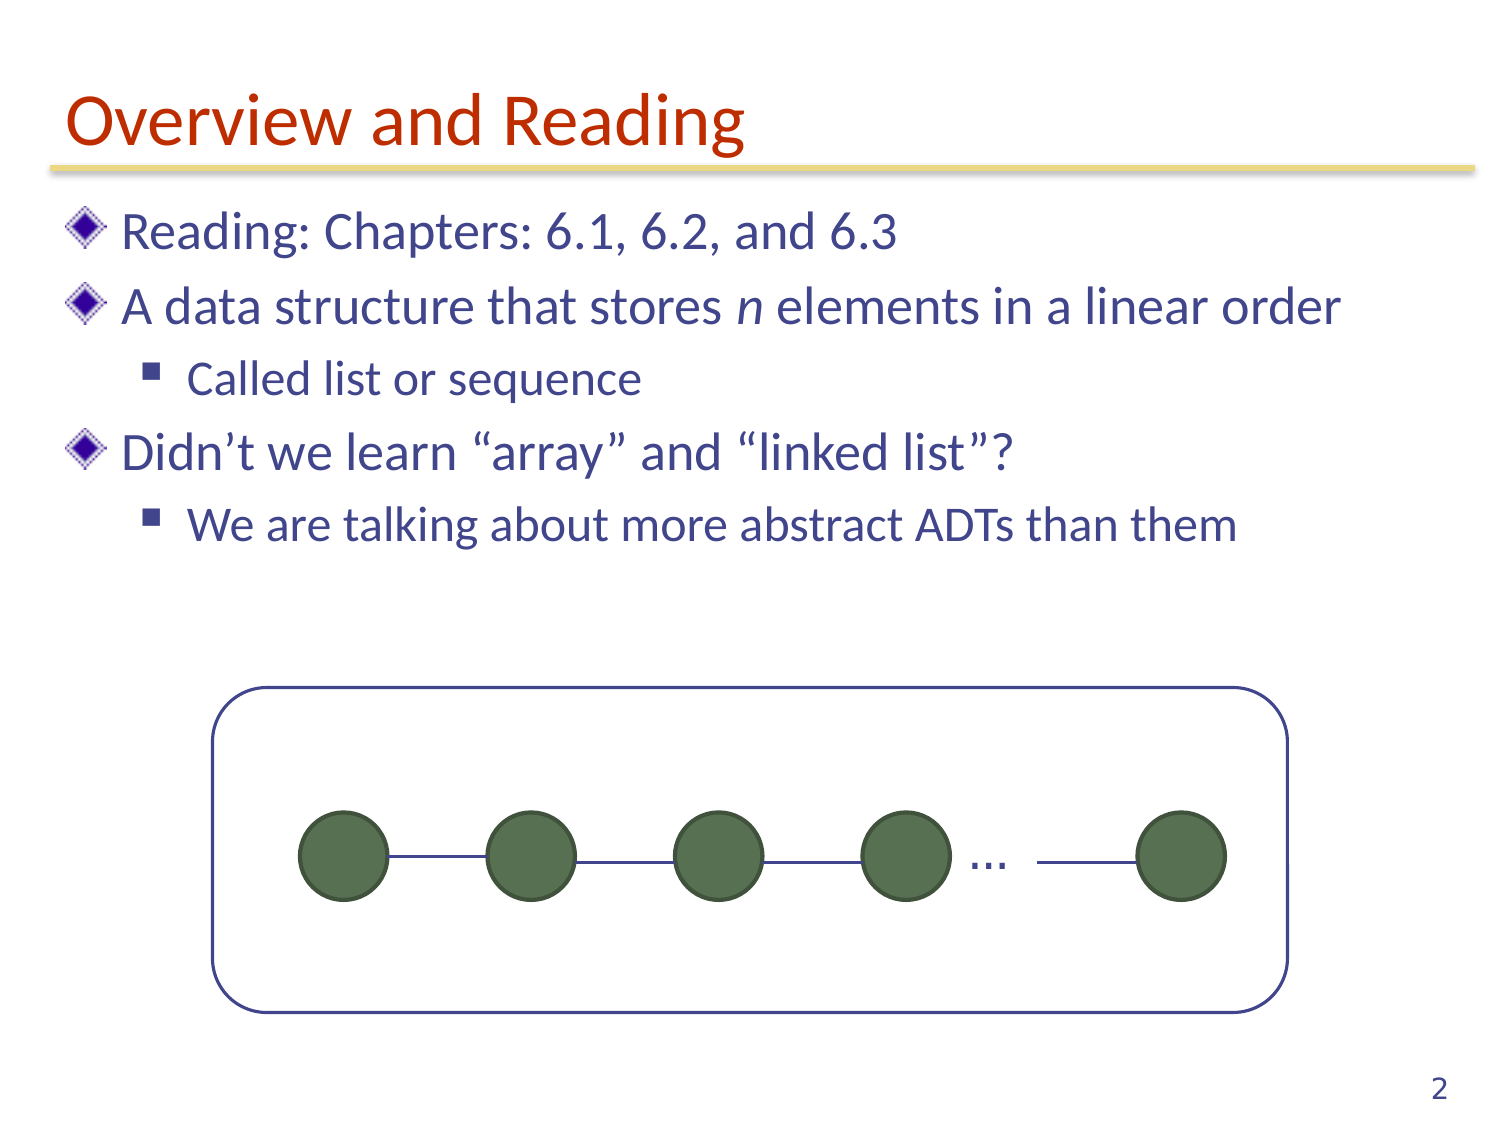

# Overview and Reading
Reading: Chapters: 6.1, 6.2, and 6.3
A data structure that stores n elements in a linear order
Called list or sequence
Didn’t we learn “array” and “linked list”?
We are talking about more abstract ADTs than them

…

2